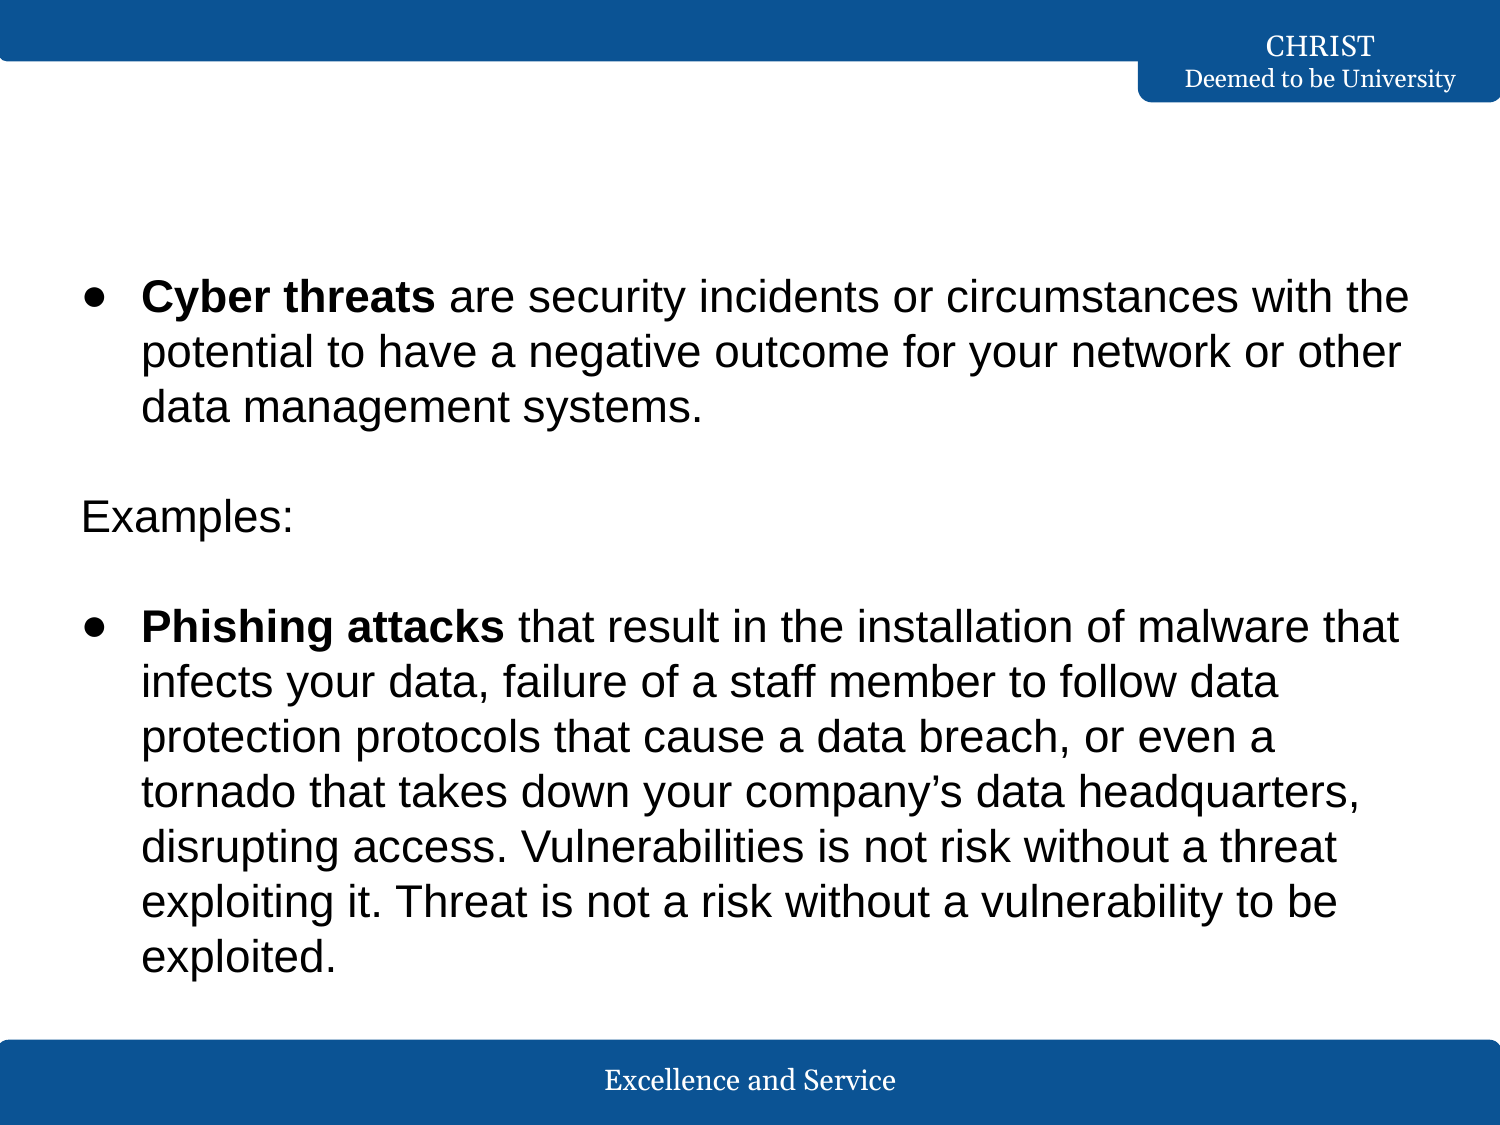

#
Cyber threats are security incidents or circumstances with the potential to have a negative outcome for your network or other data management systems.

Examples:

Phishing attacks that result in the installation of malware that infects your data, failure of a staff member to follow data protection protocols that cause a data breach, or even a tornado that takes down your company’s data headquarters, disrupting access. Vulnerabilities is not risk without a threat exploiting it. Threat is not a risk without a vulnerability to be exploited.